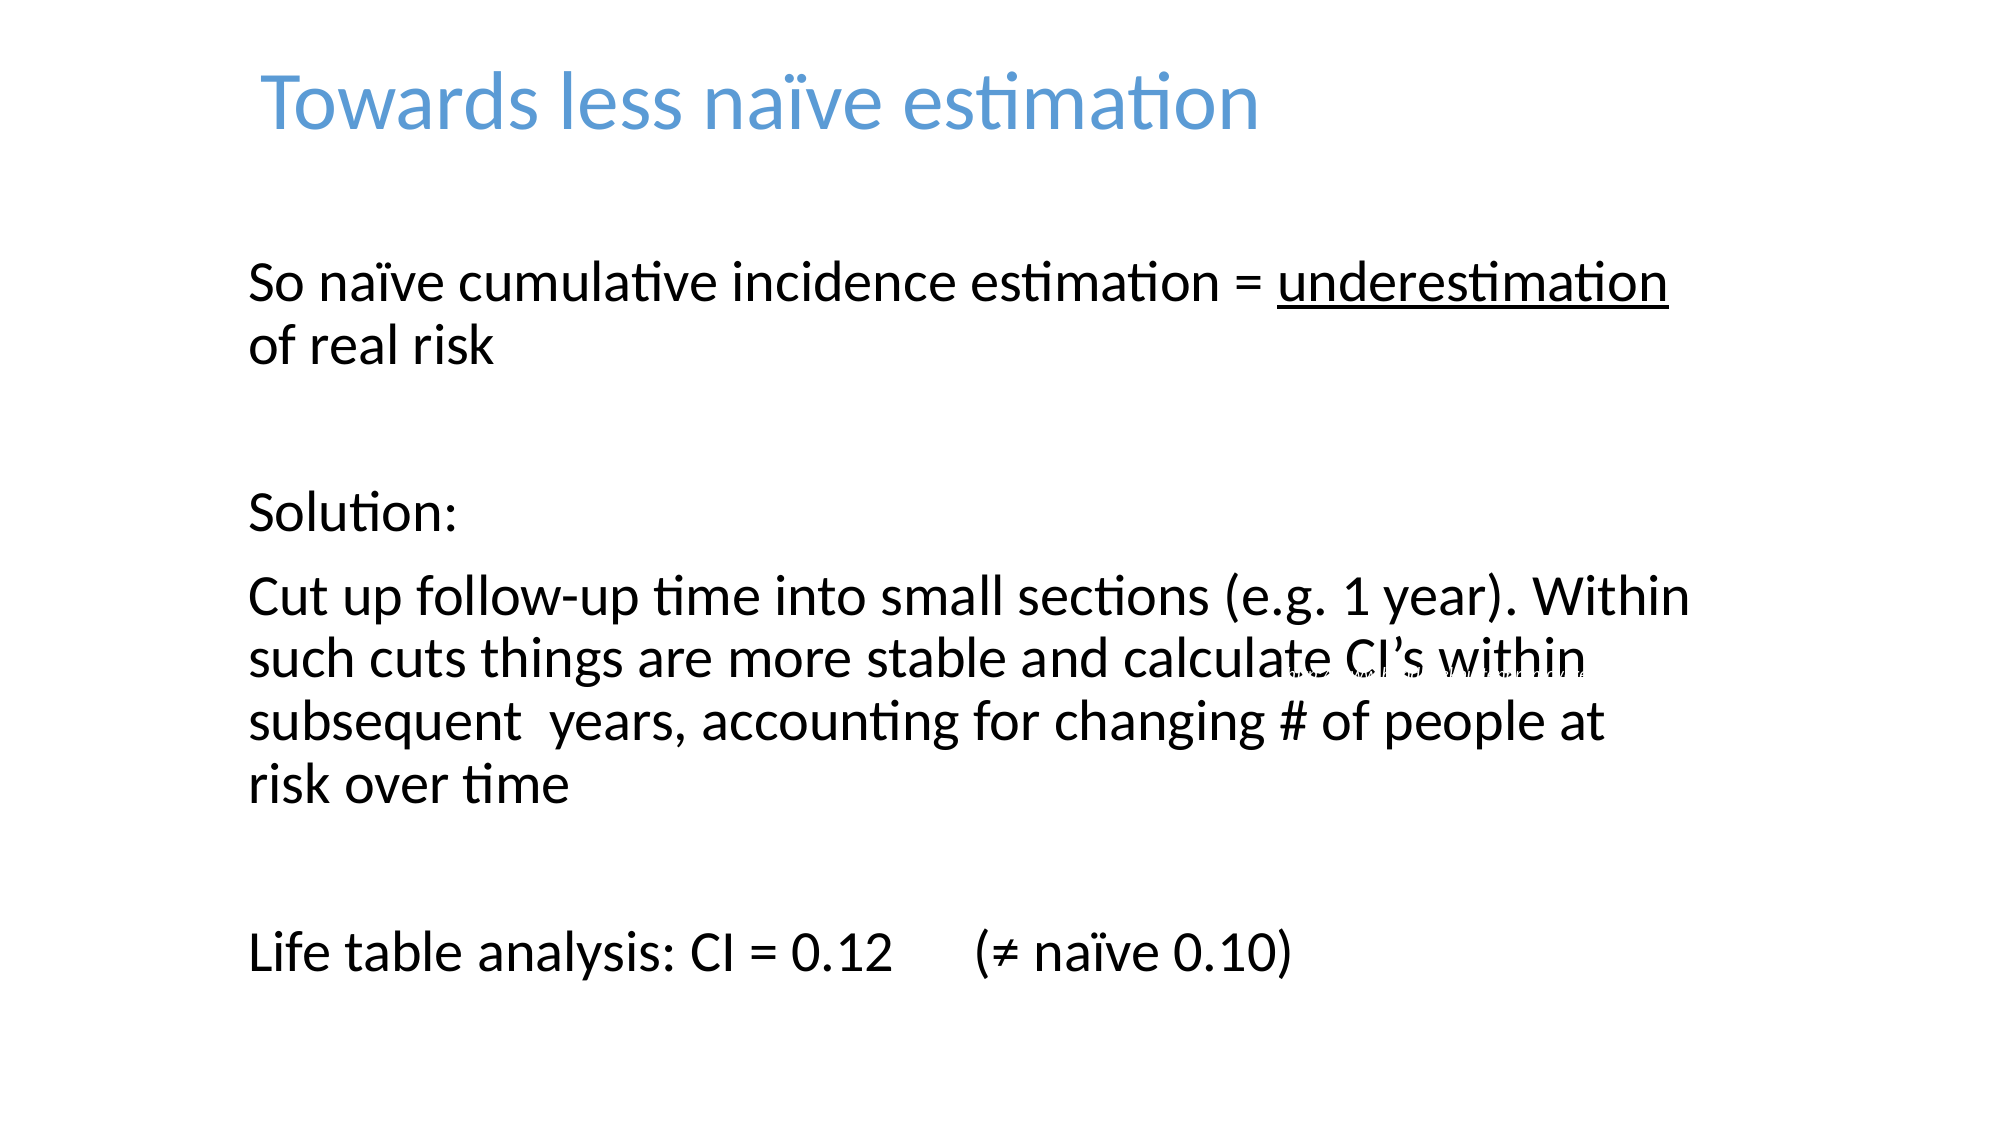

Towards less naïve estimation
So naïve cumulative incidence estimation = underestimation of real risk

Solution:
Cut up follow-up time into small sections (e.g. 1 year). Within such cuts things are more stable and calculate CI’s within subsequent  years, accounting for changing # of people at risk over time

Life table analysis: CI = 0.12      (≠ naïve 0.10)

http://www.handboekbuitenpromoveren.nl